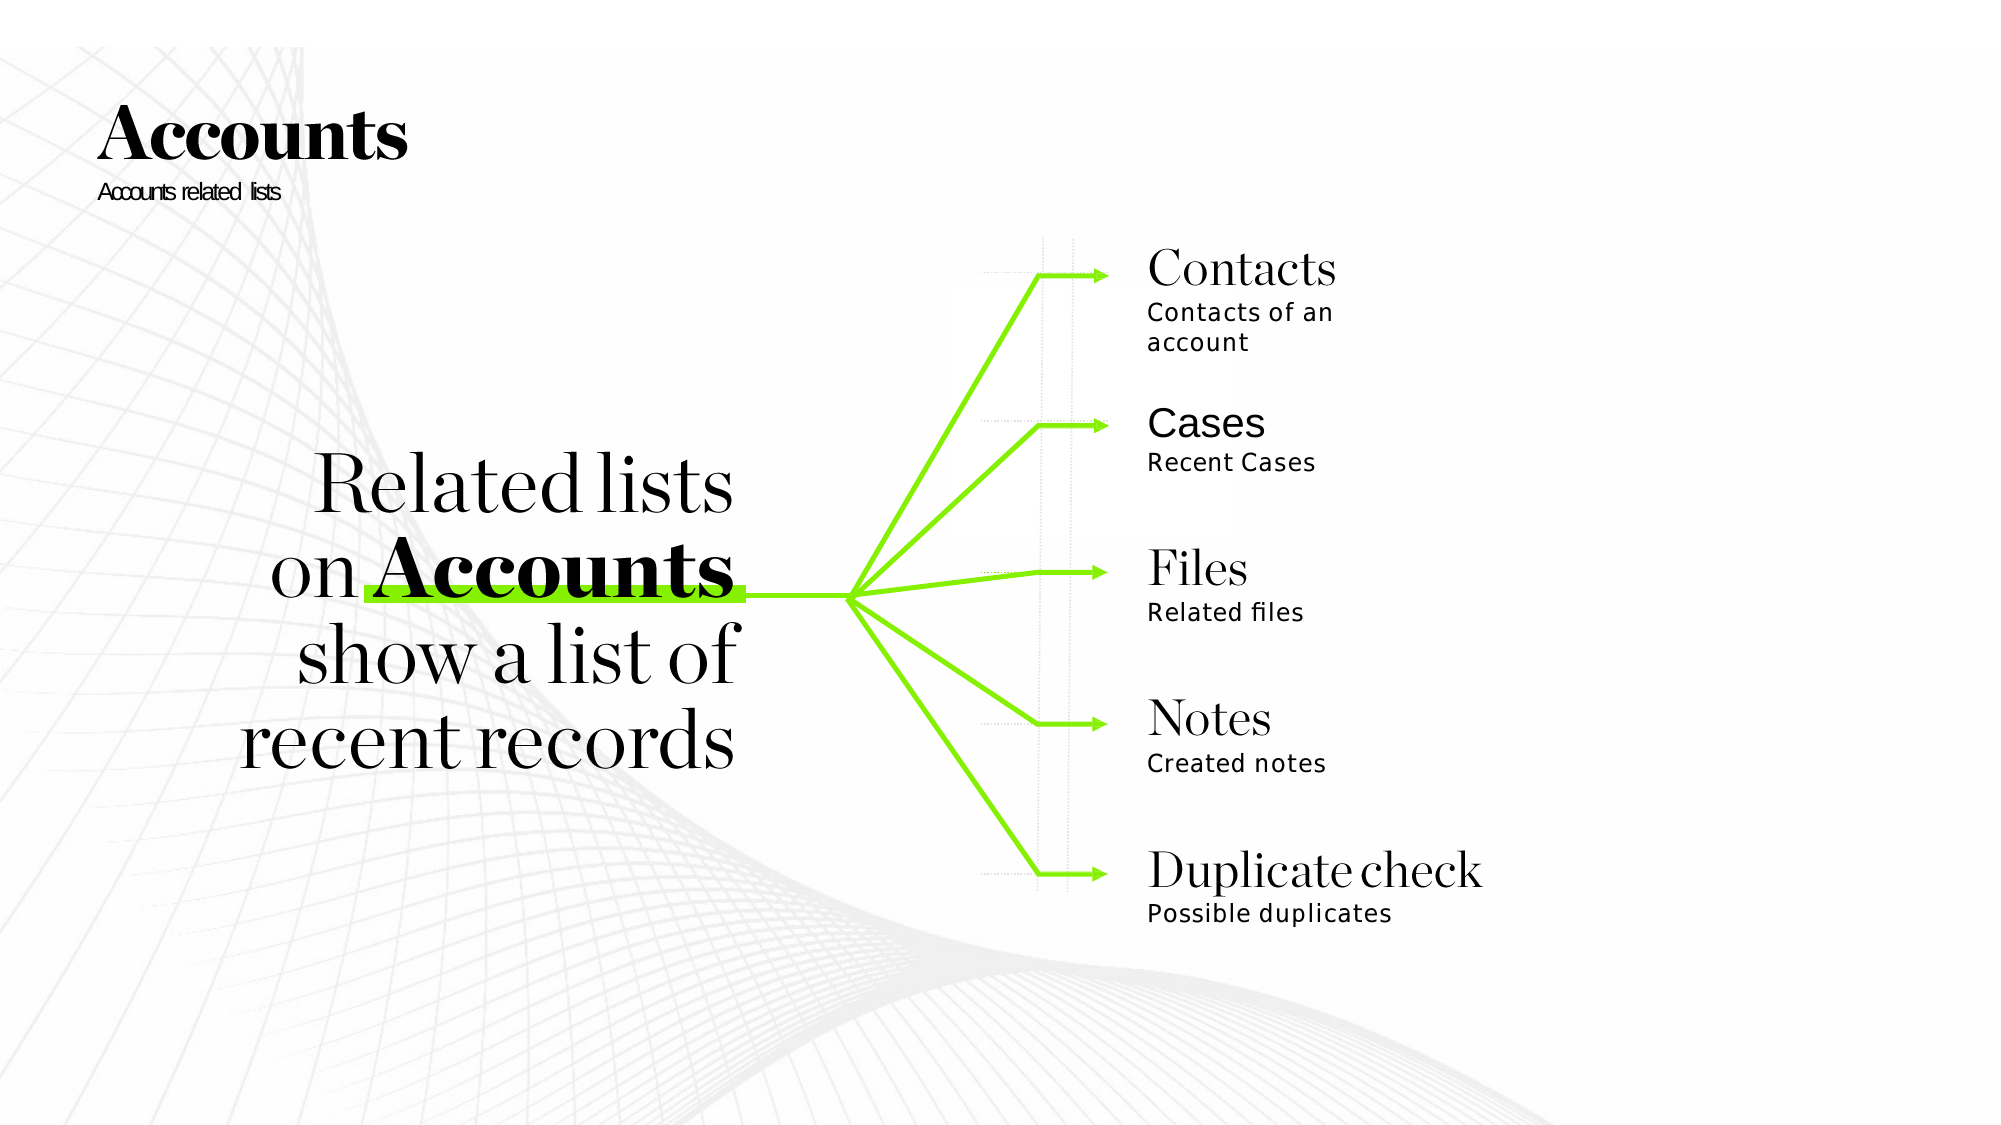

Accounts related lists

Contacts of an account
Cases

Recent Cases

Related files

Created notes

Possible duplicates